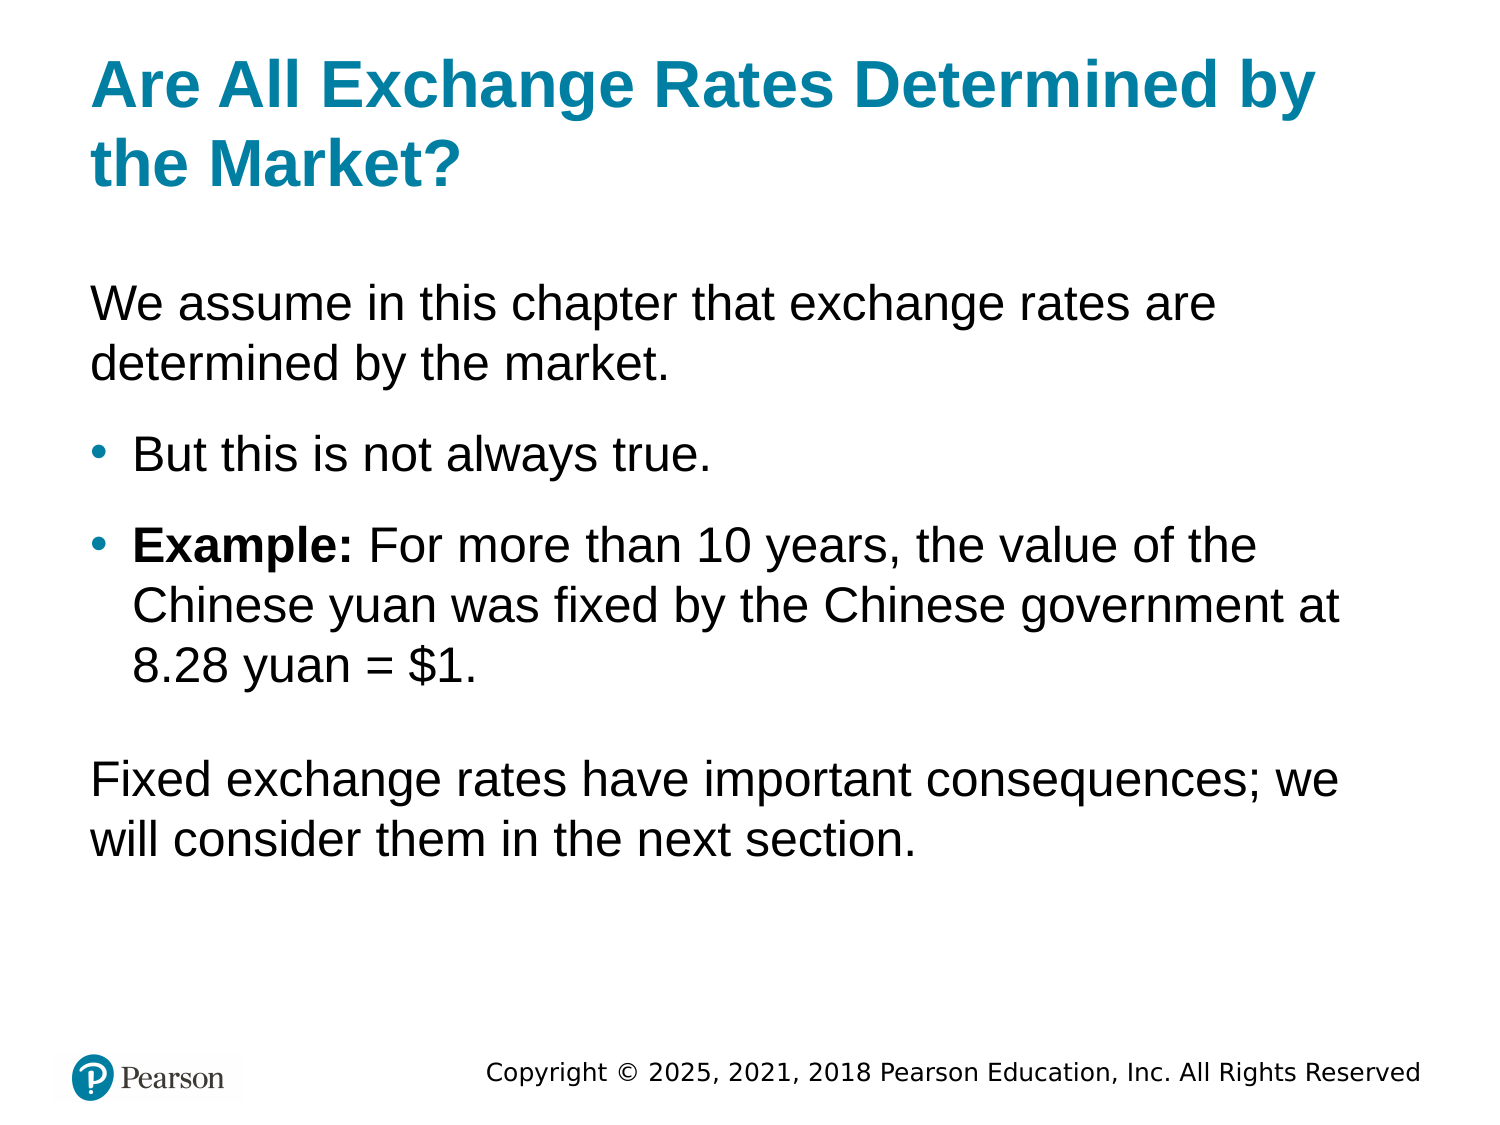

# Are All Exchange Rates Determined by the Market?
We assume in this chapter that exchange rates are determined by the market.
But this is not always true.
Example: For more than 10 years, the value of the Chinese yuan was fixed by the Chinese government at 8.28 yuan = $1.
Fixed exchange rates have important consequences; we will consider them in the next section.